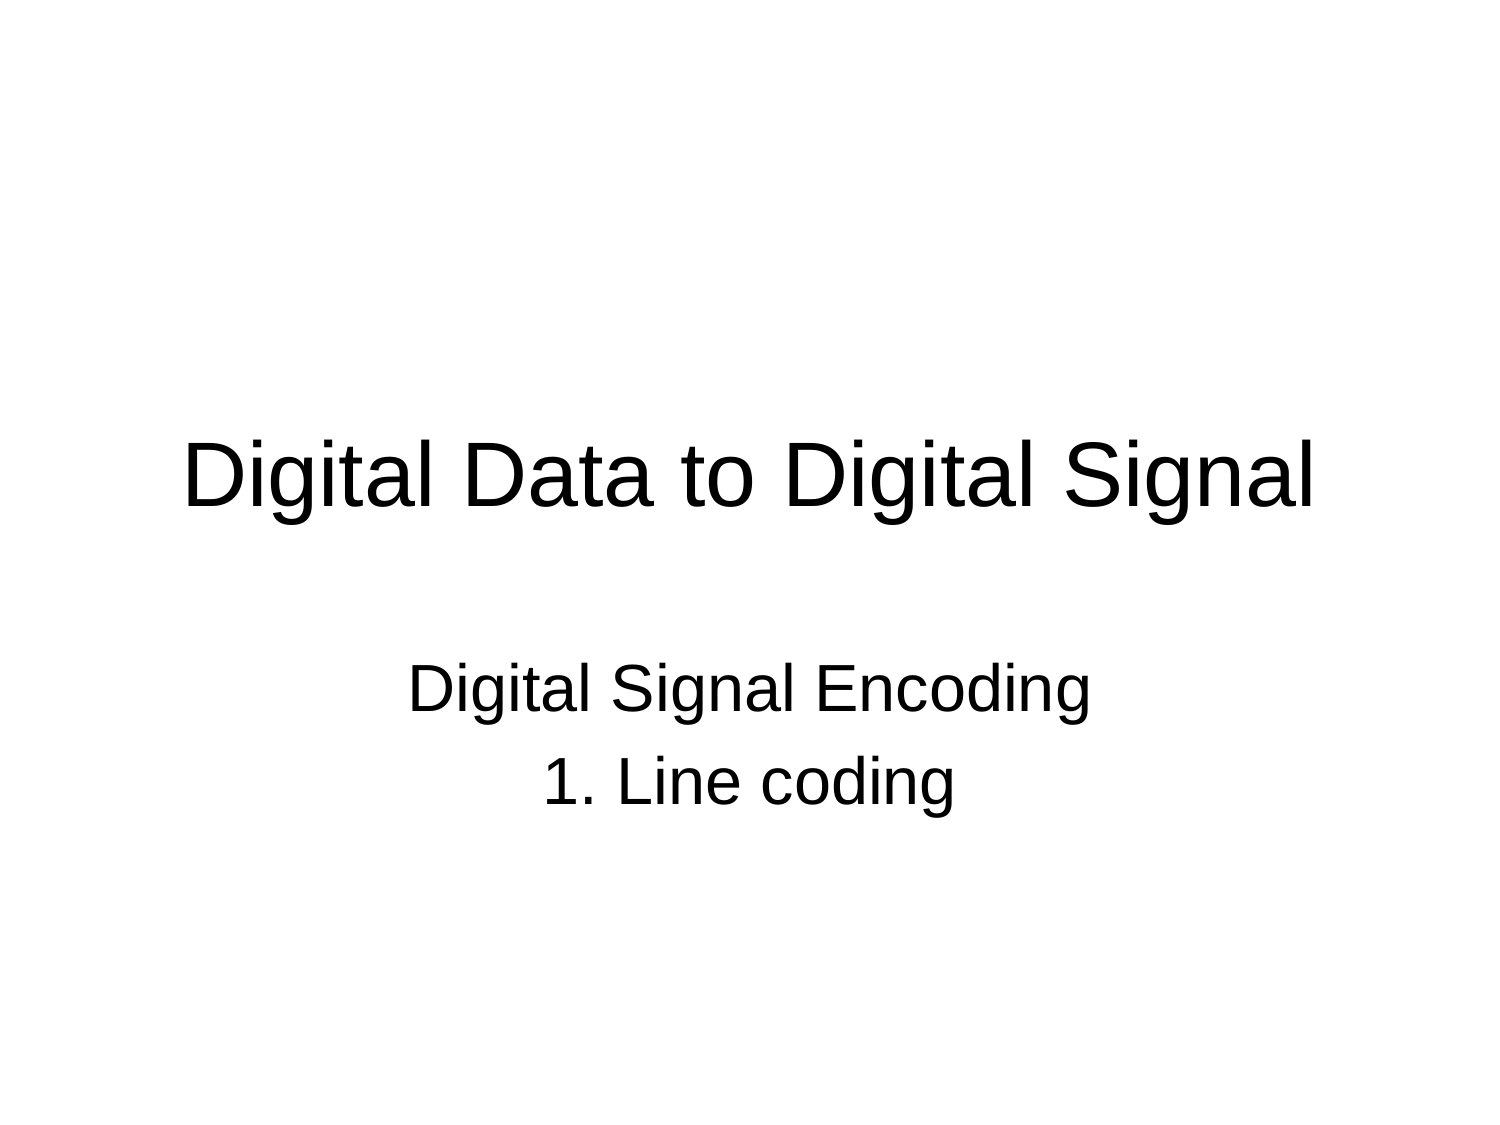

# Digital Data to Digital Signal
Digital Signal Encoding
1. Line coding